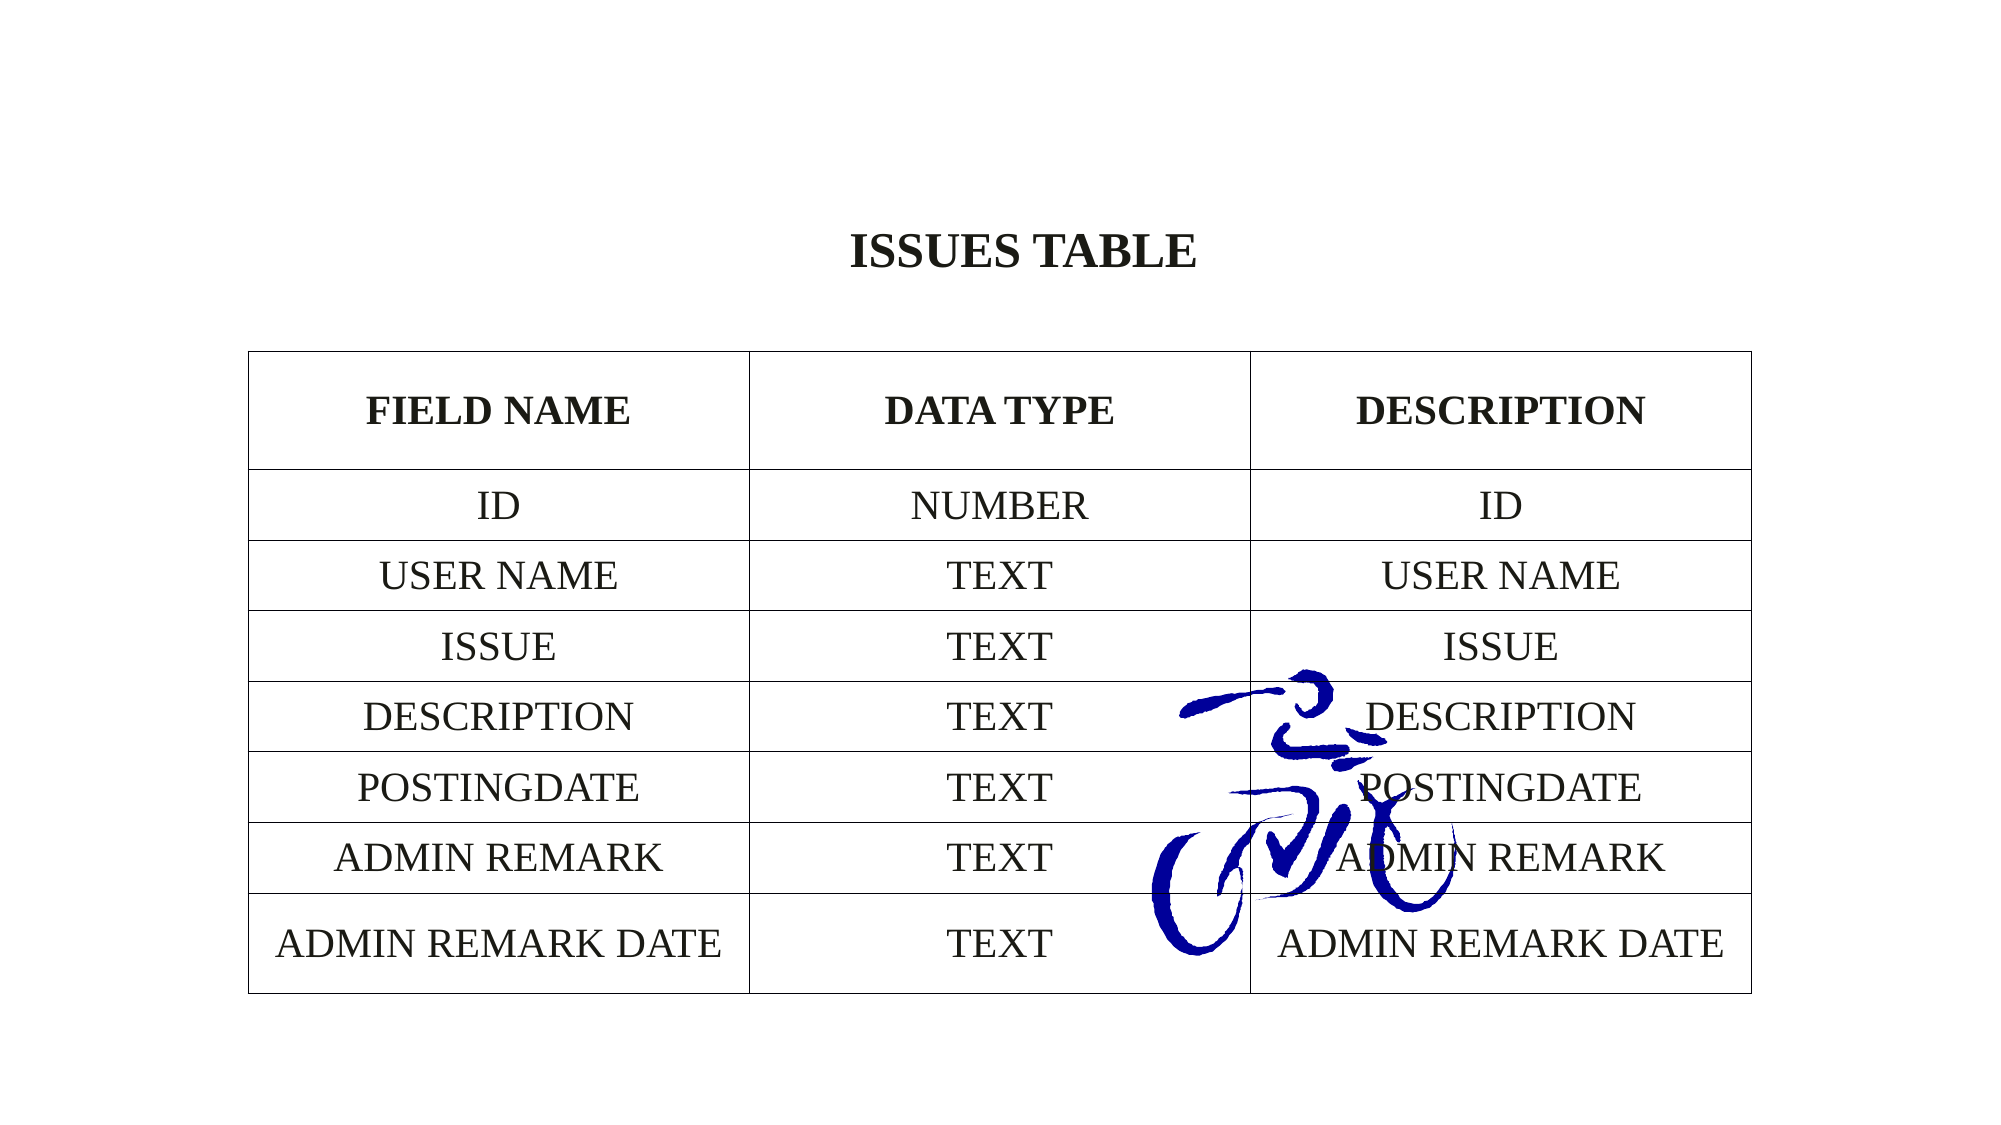

ISSUES TABLE

| FIELD NAME | DATA TYPE | DESCRIPTION |
| --- | --- | --- |
| ID | NUMBER | ID |
| USER NAME | TEXT | USER NAME |
| ISSUE | TEXT | ISSUE |
| DESCRIPTION | TEXT | DESCRIPTION |
| POSTINGDATE | TEXT | POSTINGDATE |
| ADMIN REMARK | TEXT | ADMIN REMARK |
| ADMIN REMARK DATE | TEXT | ADMIN REMARK DATE |